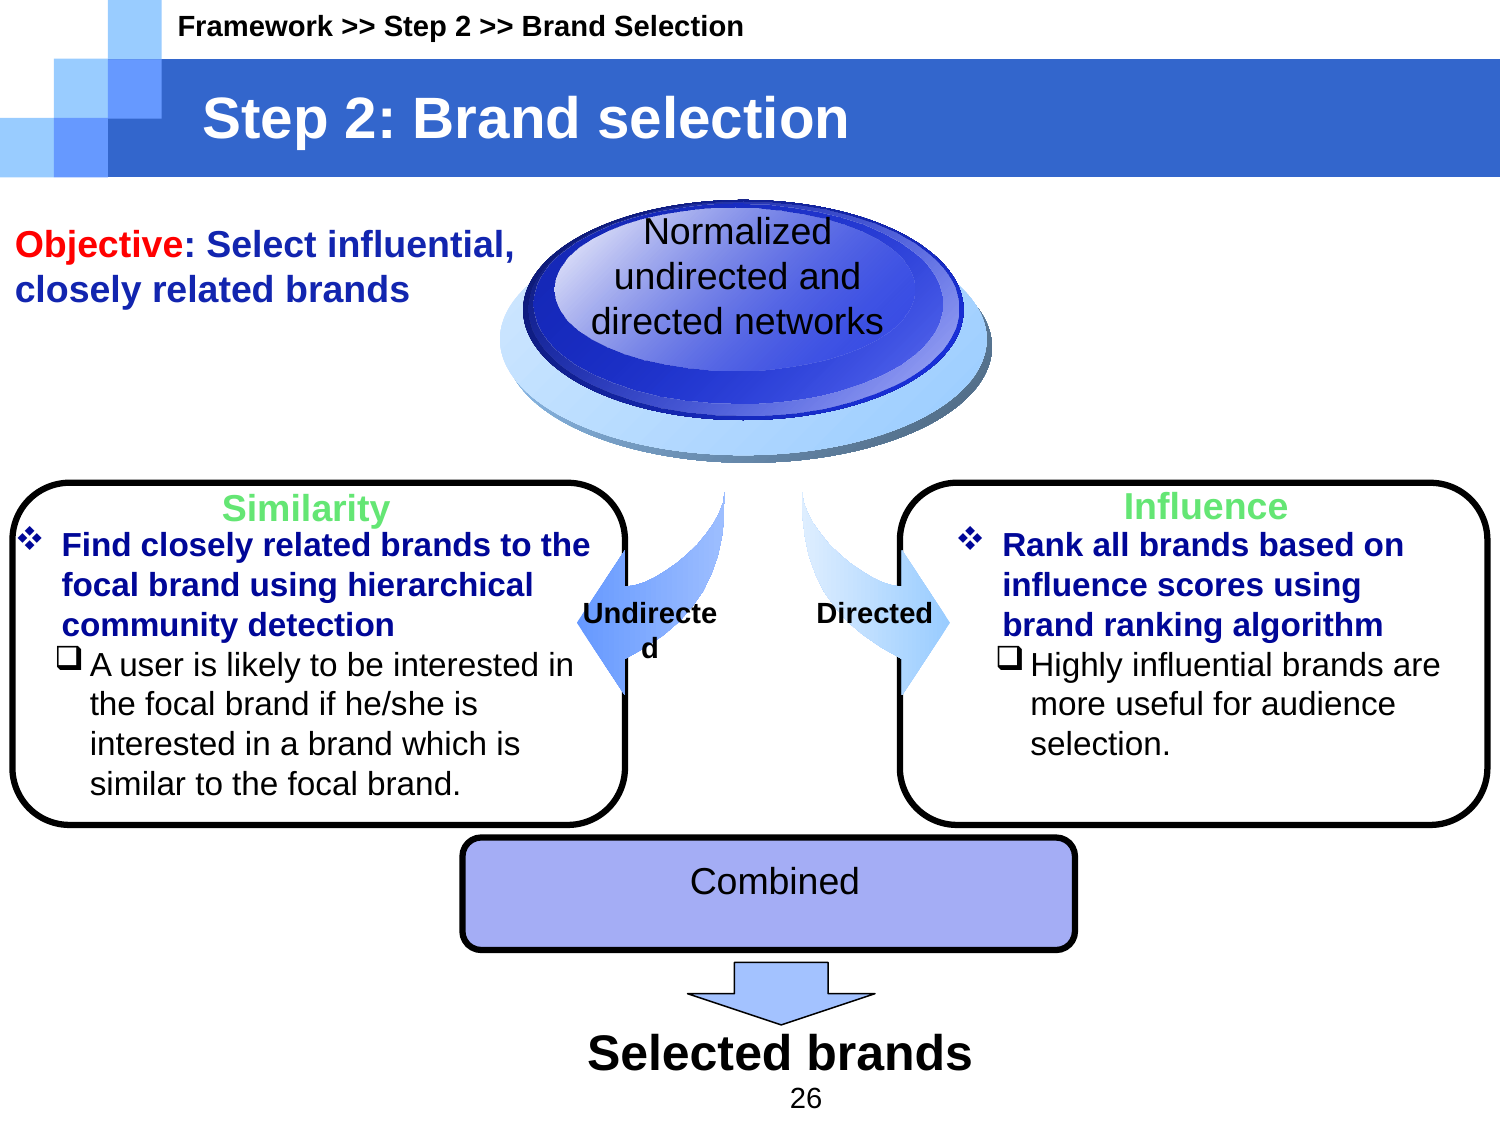

Framework >> Step 2 >> Brand Selection
# Step 2: Brand selection

Objective: Select influential,
closely related brands

Find closely related brands to the focal brand using hierarchical community detection
A user is likely to be interested in the focal brand if he/she is interested in a brand which is similar to the focal brand.
Rank all brands based on influence scores using brand ranking algorithm
Highly influential brands are more useful for audience selection.
Normalized undirected and directed networks
Influence
Similarity
Undirected
Directed

Combined

Selected brands
26